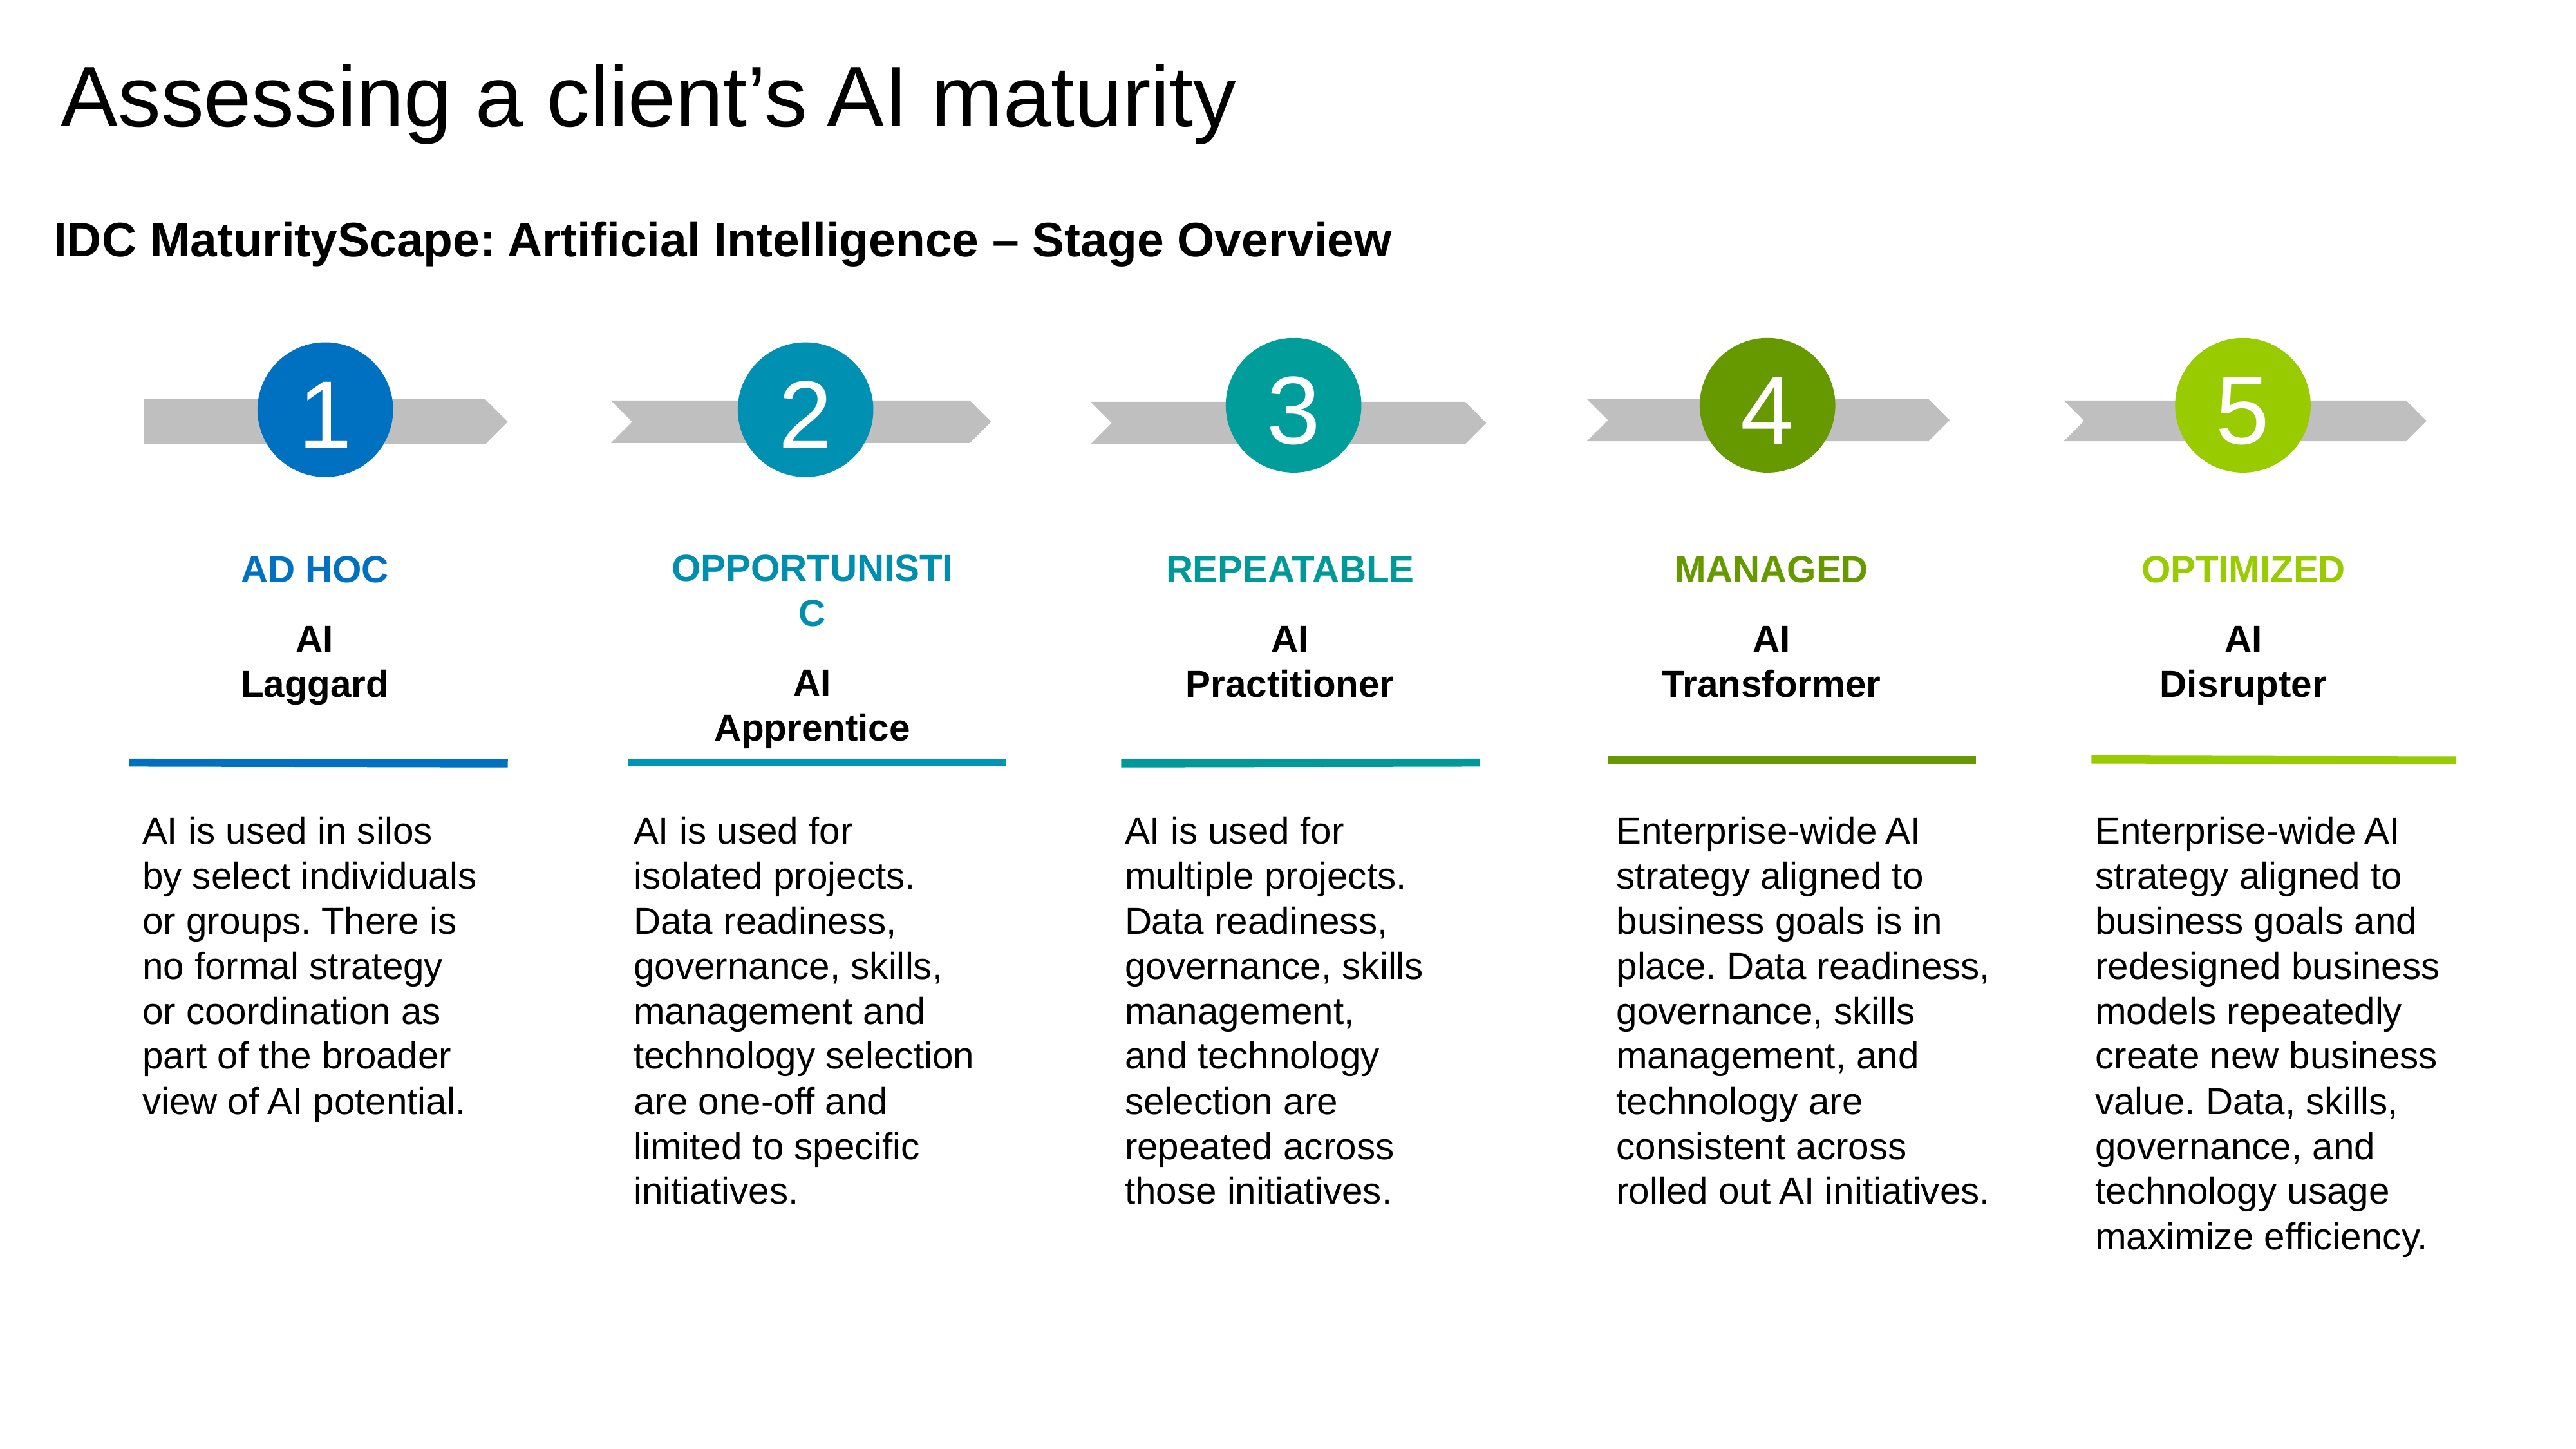

# Assessing a client’s AI maturity
IDC MaturityScape: Artificial Intelligence – Stage Overview
3
4
5
1
2

OPPORTUNISTIC
AI
Apprentice
AD HOC
AI
Laggard
REPEATABLE
AI
Practitioner
MANAGED
AI
Transformer
OPTIMIZED
AI
Disrupter

AI is used for isolated projects. Data readiness, governance, skills, management and technology selection are one-off and limited to specific initiatives.
AI is used for multiple projects. Data readiness, governance, skills management,
and technology selection are repeated across those initiatives.
Enterprise-wide AI strategy aligned to business goals and redesigned business models repeatedly create new business value. Data, skills, governance, and technology usage maximize efficiency.
AI is used in silos by select individuals or groups. There is no formal strategy or coordination as part of the broader view of AI potential.
Enterprise-wide AI strategy aligned to business goals is in place. Data readiness, governance, skills management, and technology are consistent across rolled out AI initiatives.